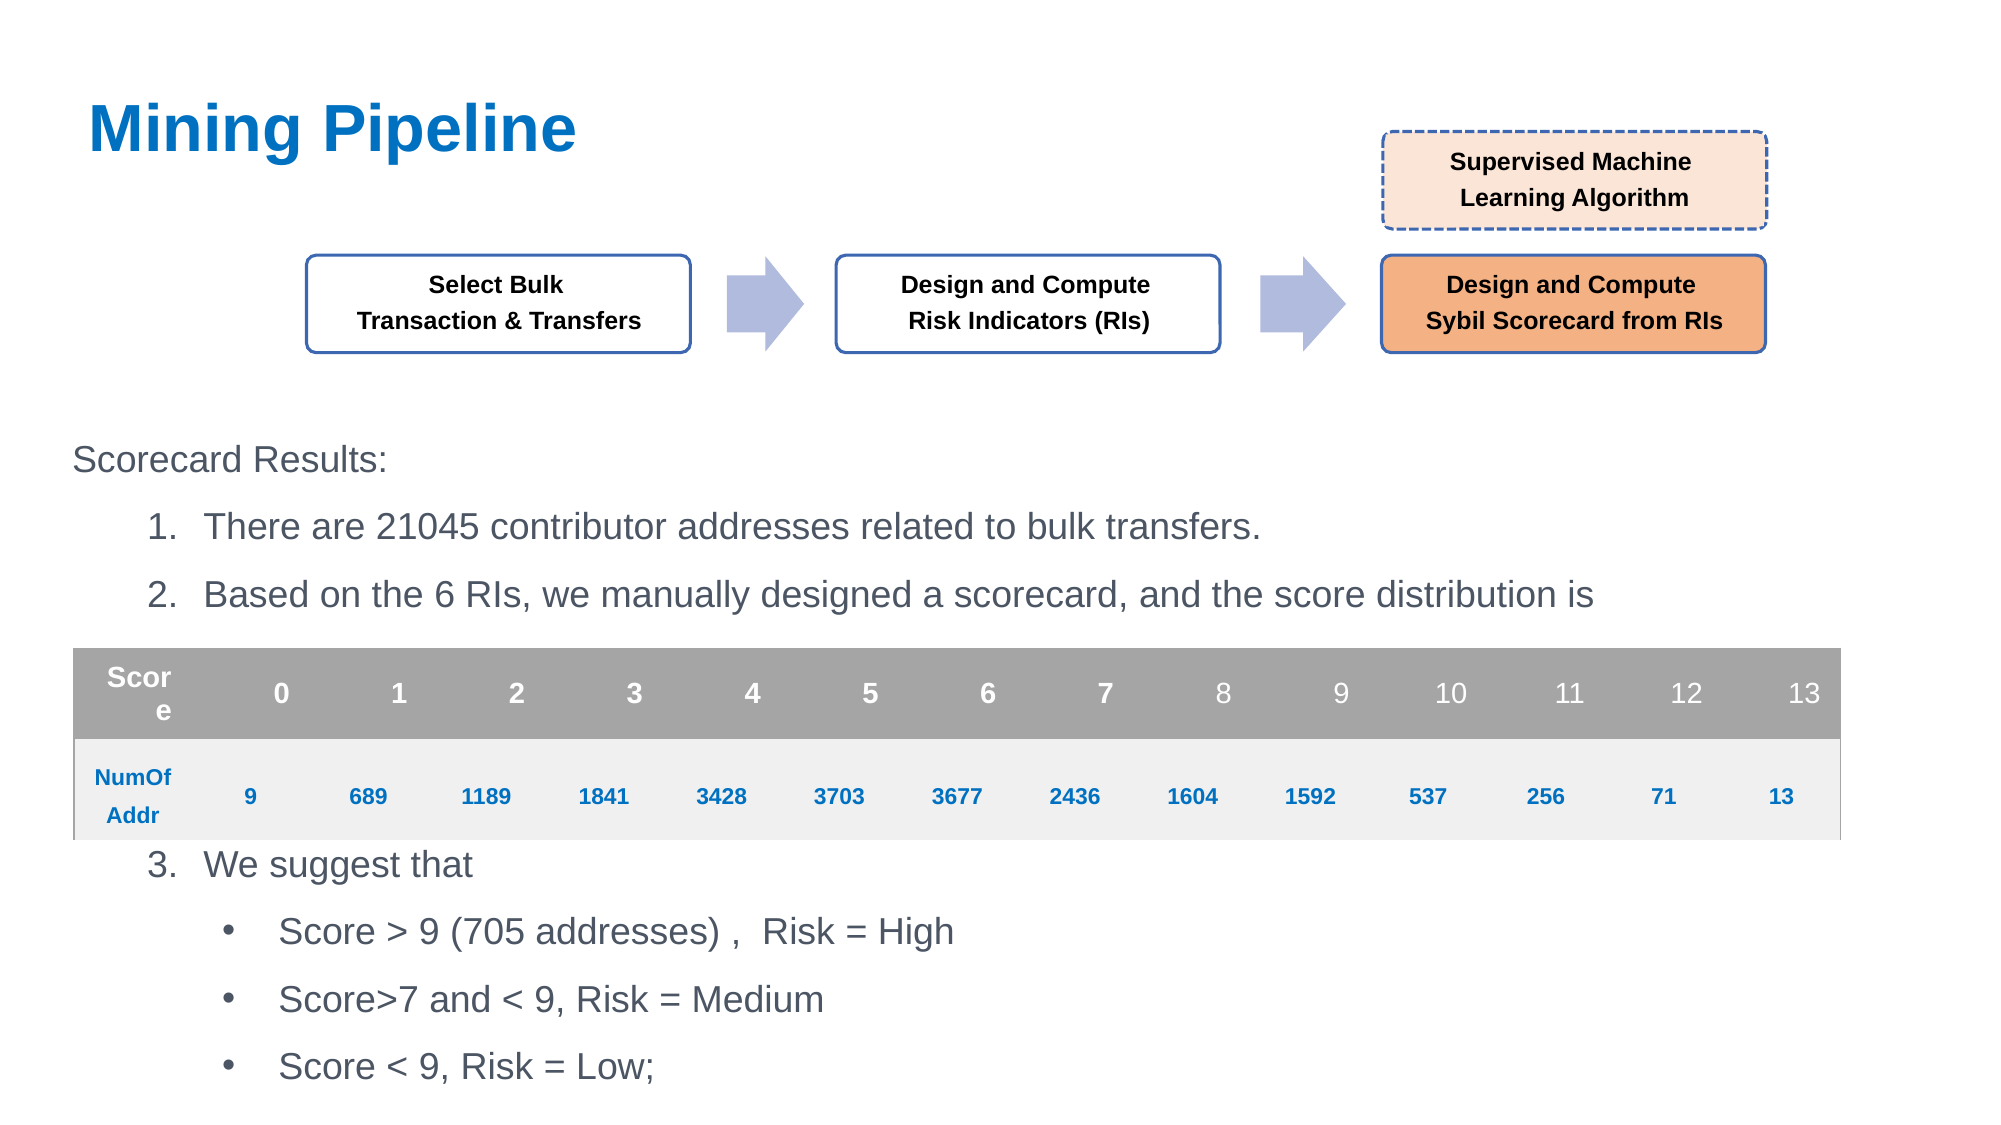

Mining Pipeline

Supervised Machine
Learning Algorithm
Select Bulk
Transaction & Transfers

Design and Compute
Risk Indicators (RIs)

Design and Compute
Sybil Scorecard from RIs
Scorecard Results:
There are 21045 contributor addresses related to bulk transfers.
Based on the 6 RIs, we manually designed a scorecard, and the score distribution is

We suggest that
Score > 9 (705 addresses) ,  Risk = High
Score>7 and < 9, Risk = Medium
Score < 9, Risk = Low;
| Score | 0 | 1 | 2 | 3 | 4 | 5 | 6 | 7 | 8 | 9 | 10 | 11 | 12 | 13 |
| --- | --- | --- | --- | --- | --- | --- | --- | --- | --- | --- | --- | --- | --- | --- |
| NumOf Addr | 9 | 689 | 1189 | 1841 | 3428 | 3703 | 3677 | 2436 | 1604 | 1592 | 537 | 256 | 71 | 13 |